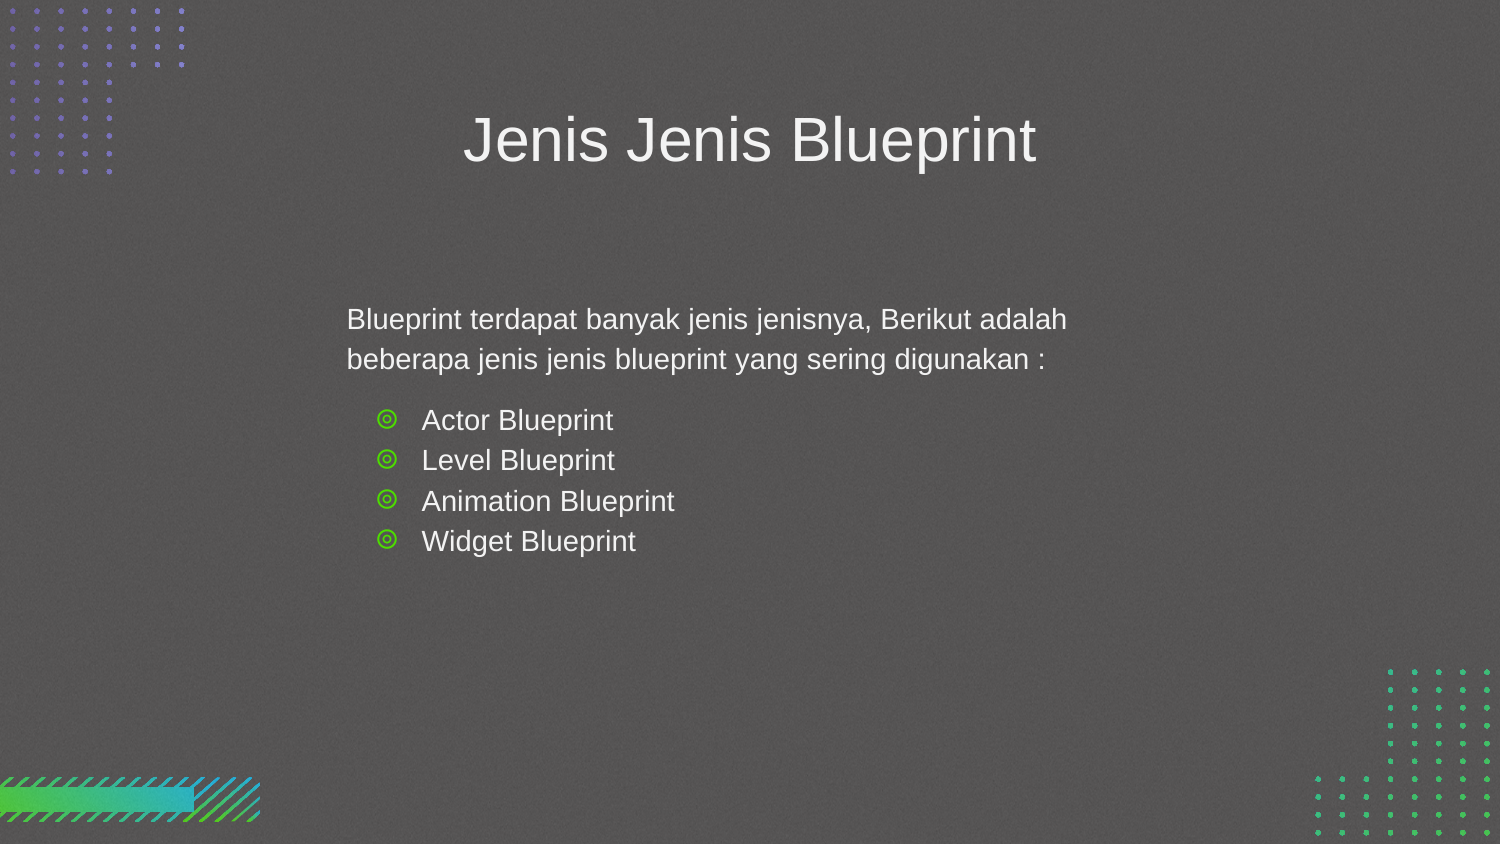

# Jenis Jenis Blueprint
Blueprint terdapat banyak jenis jenisnya, Berikut adalah beberapa jenis jenis blueprint yang sering digunakan :
Actor Blueprint
Level Blueprint
Animation Blueprint
Widget Blueprint